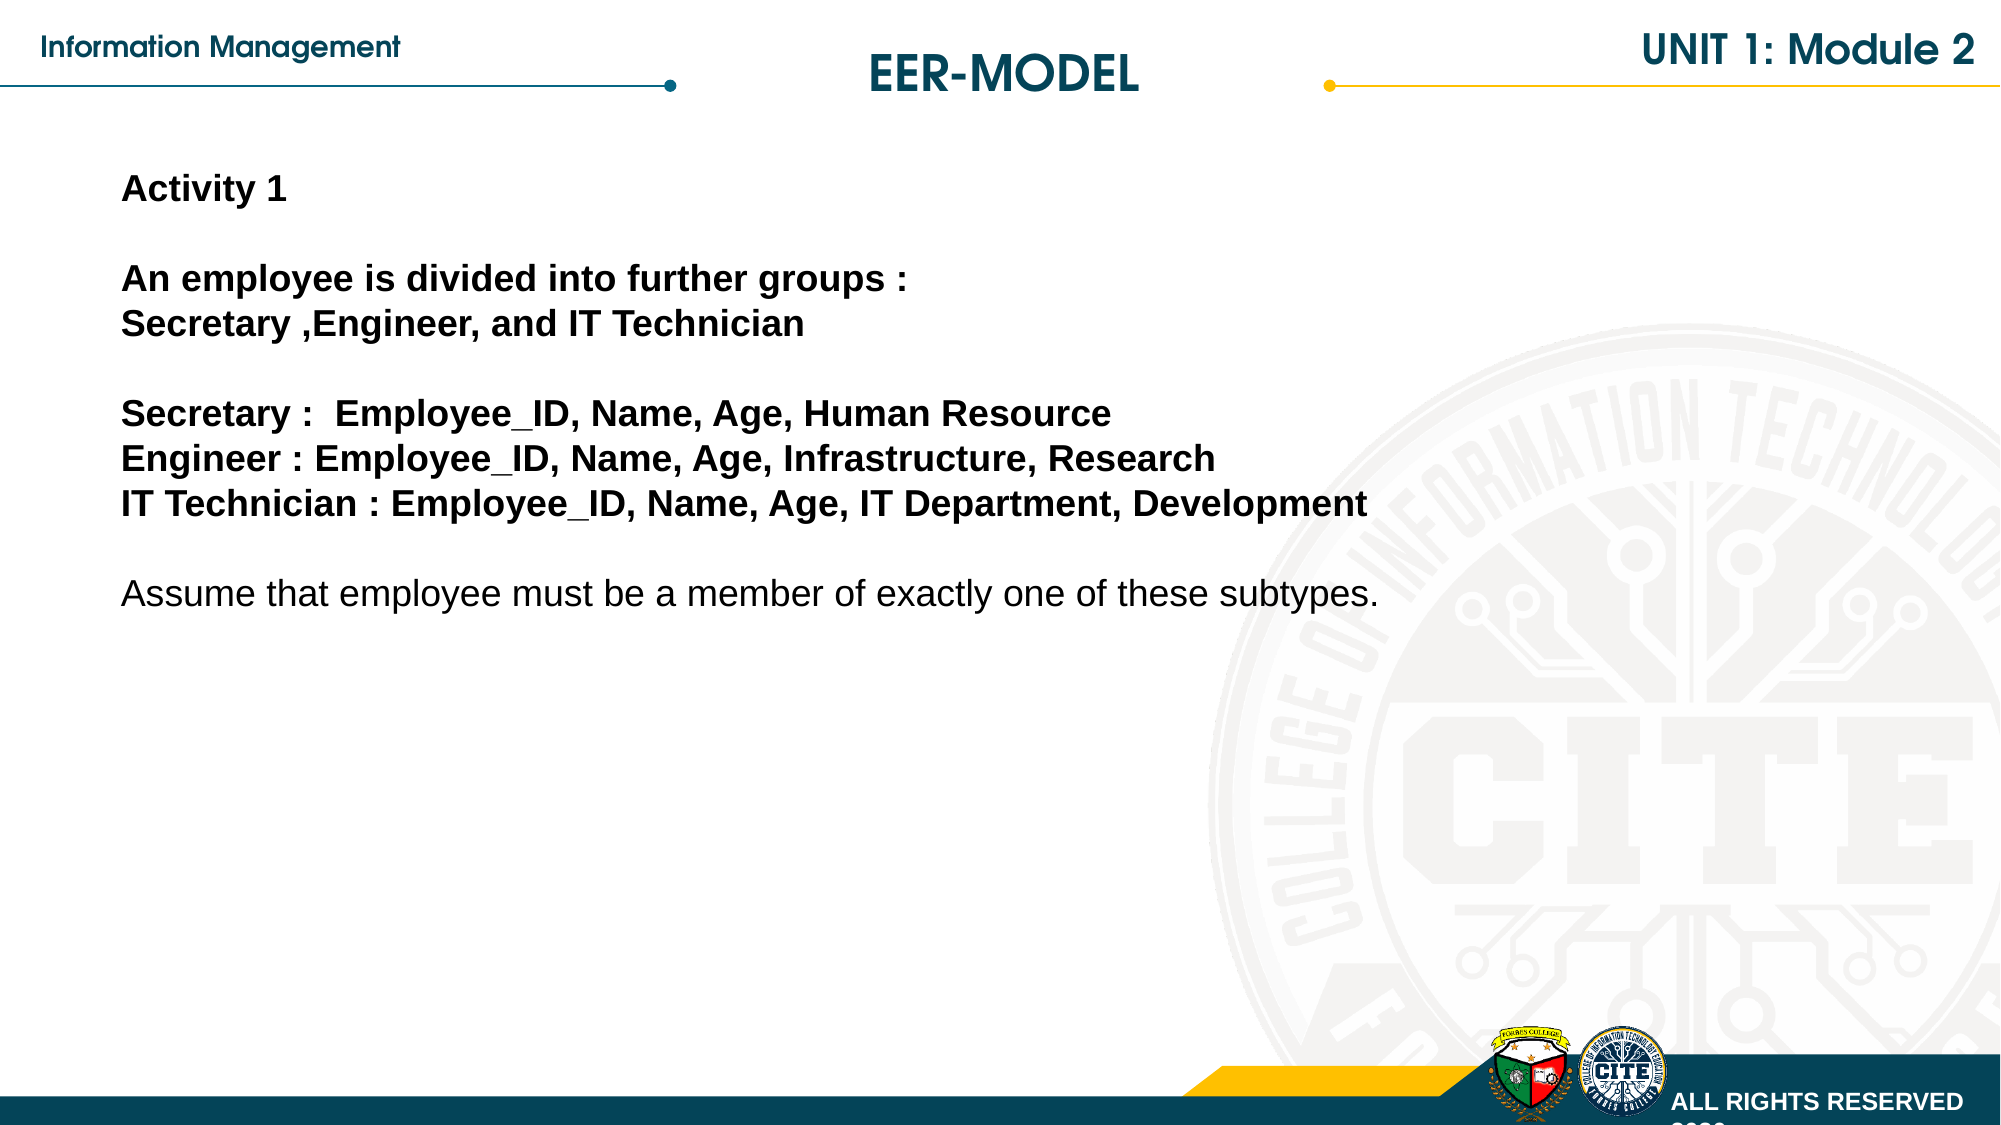

UNIT 1: Module 2
Information Management
EER-MODEL
Activity 1

An employee is divided into further groups :
Secretary ,Engineer, and IT Technician

Secretary :  Employee_ID, Name, Age, Human Resource
Engineer : Employee_ID, Name, Age, Infrastructure, Research
IT Technician : Employee_ID, Name, Age, IT Department, Development

Assume that employee must be a member of exactly one of these subtypes.